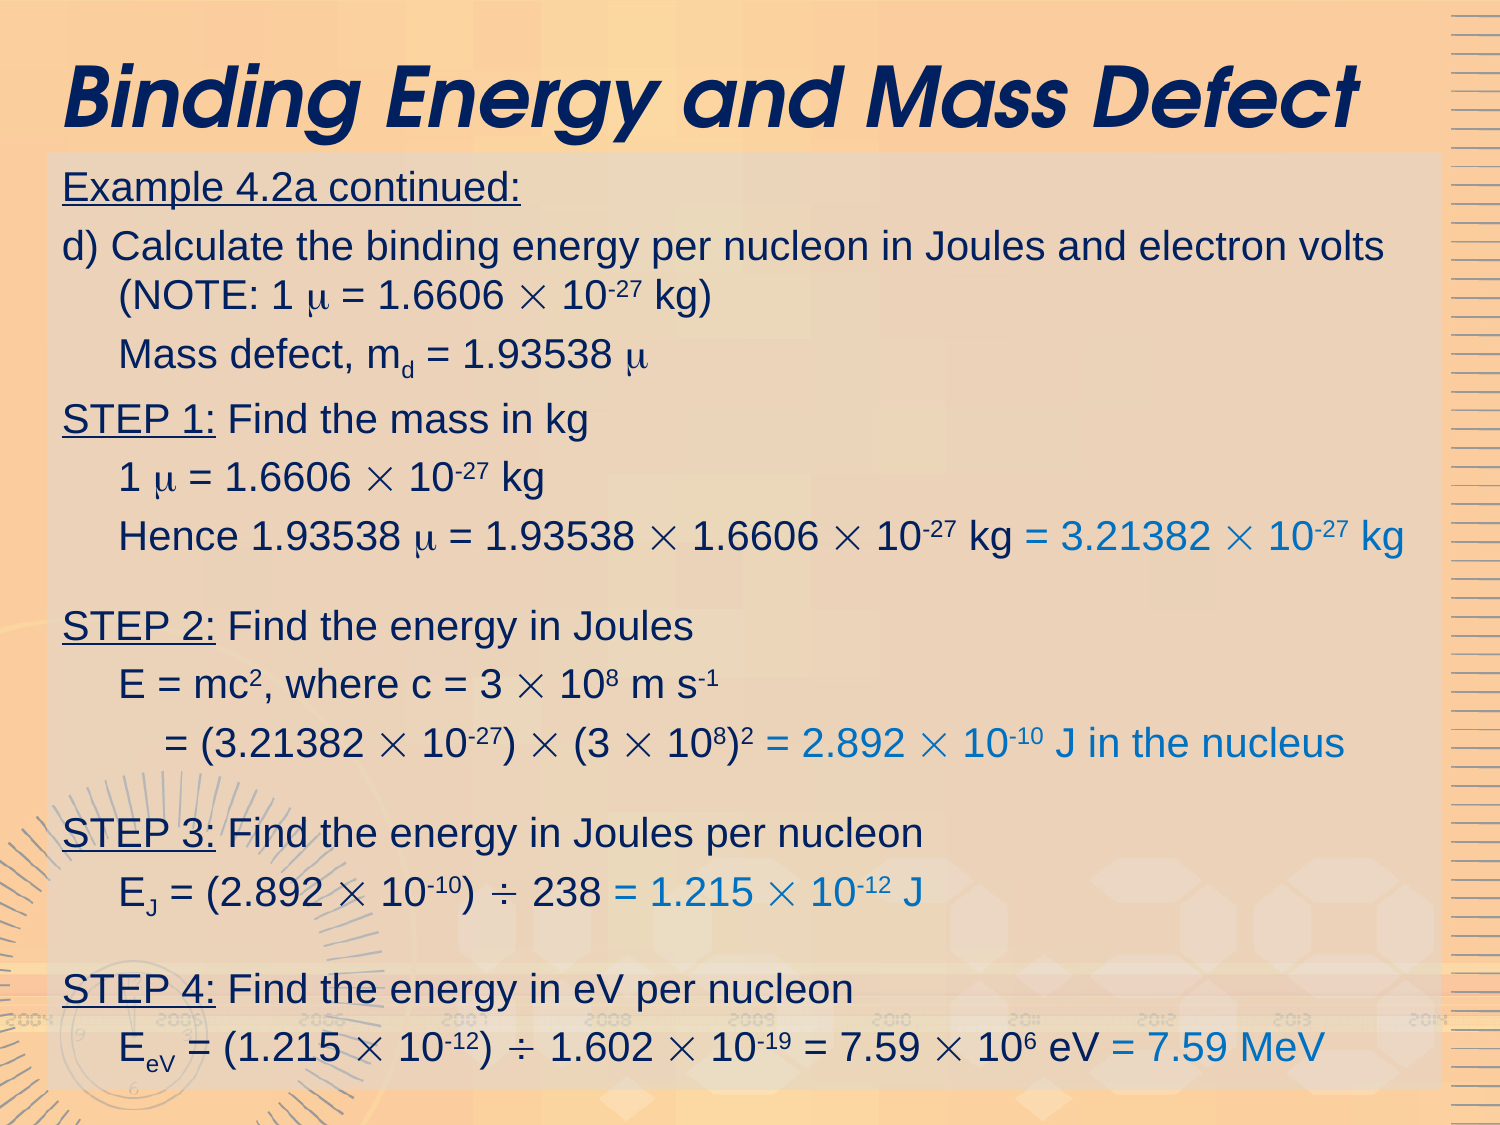

# Binding Energy and Mass Defect
Example 4.2a continued:
d) Calculate the binding energy per nucleon in Joules and electron volts (NOTE: 1 μ = 1.6606 × 10-27 kg)
	Mass defect, md = 1.93538 μ
STEP 1: Find the mass in kg
	1 μ = 1.6606 × 10-27 kg
	Hence 1.93538 μ = 1.93538 × 1.6606 × 10-27 kg = 3.21382 × 10-27 kg

STEP 2: Find the energy in Joules
	E = mc2, where c = 3 × 108 m s-1
	    = (3.21382 × 10-27) × (3 × 108)2 = 2.892 × 10-10 J in the nucleus

STEP 3: Find the energy in Joules per nucleon
	EJ = (2.892 × 10-10) ÷ 238 = 1.215 × 10-12 J

STEP 4: Find the energy in eV per nucleon
 	EeV = (1.215 × 10-12) ÷ 1.602 × 10-19 = 7.59 × 106 eV = 7.59 MeV